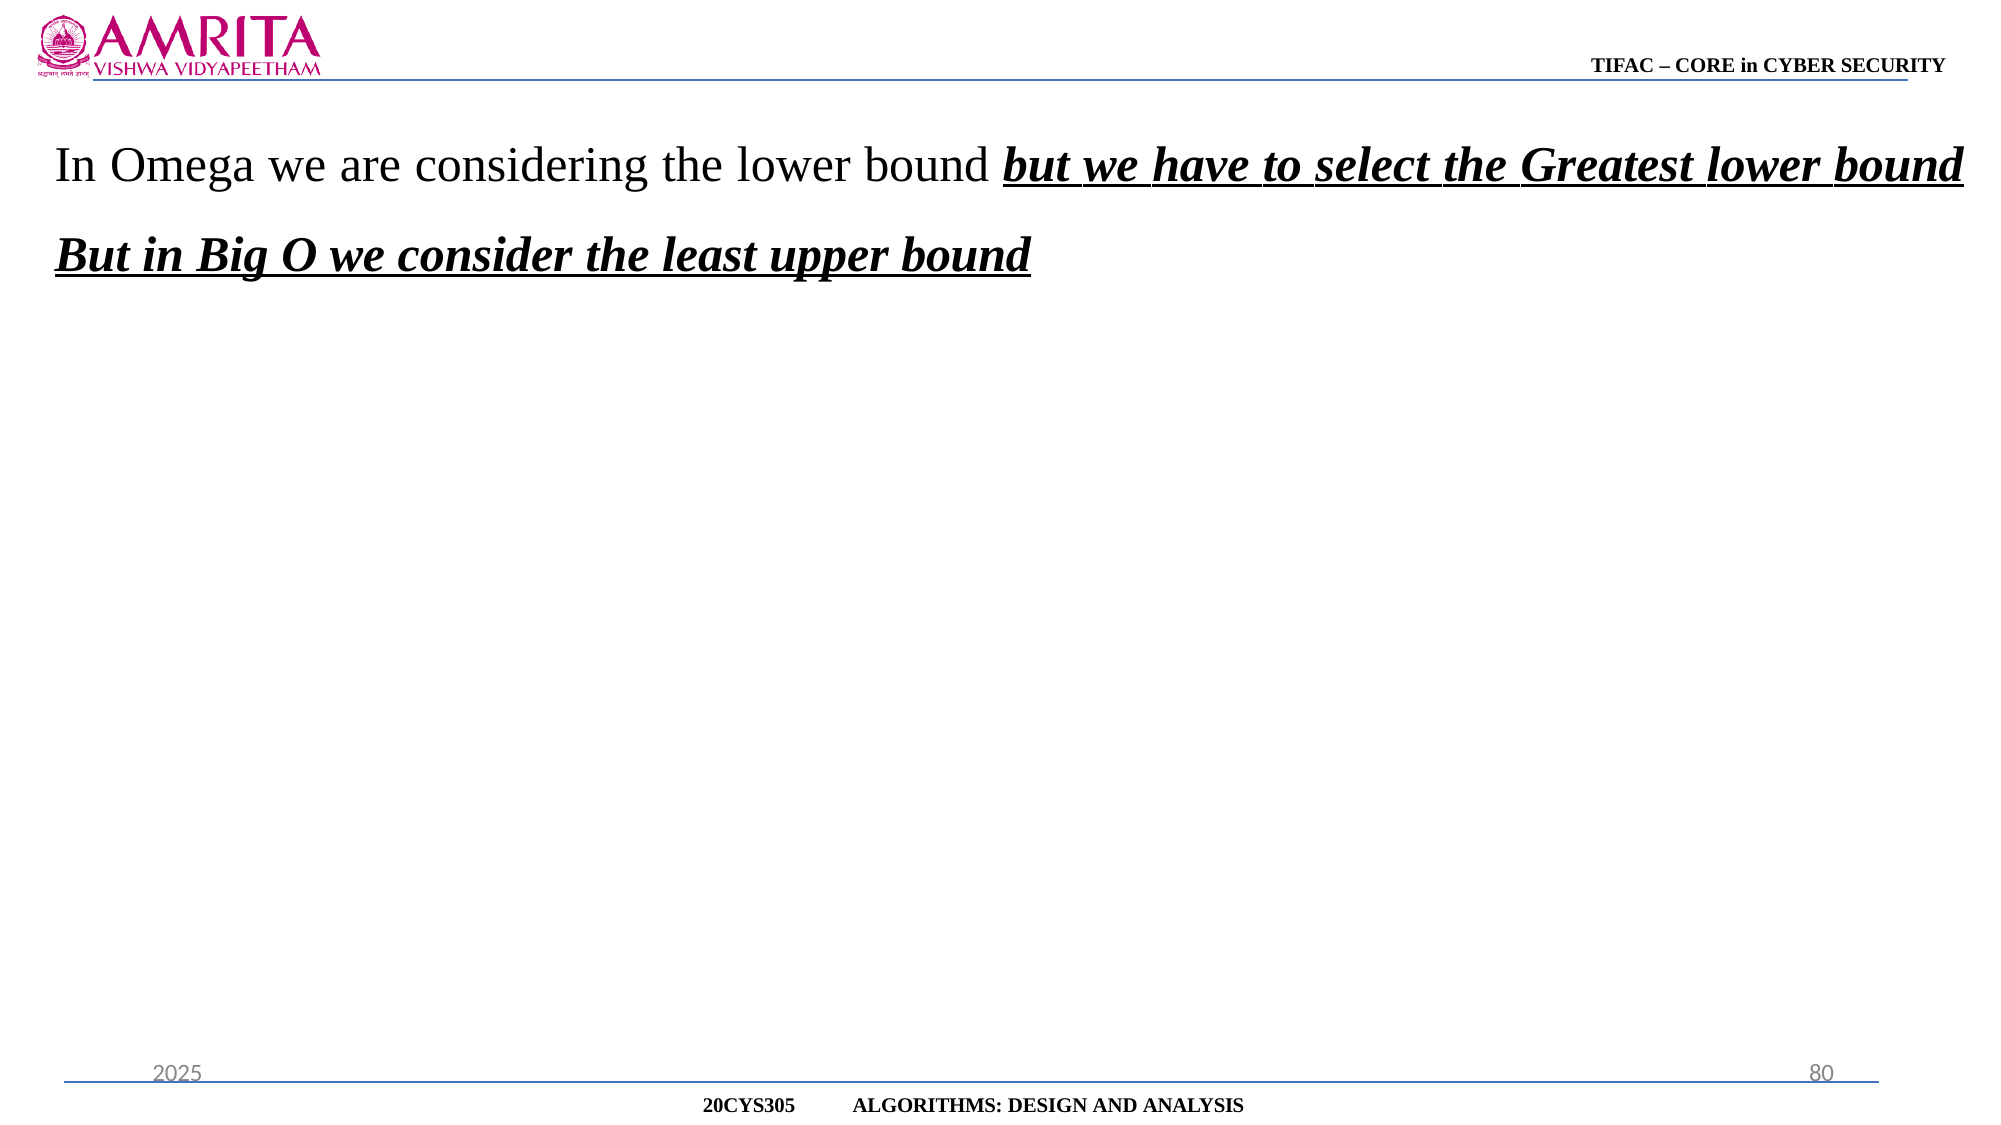

TIFAC – CORE in CYBER SECURITY
# In Omega we are considering the lower bound but we have to select the Greatest lower bound But in Big O we consider the least upper bound
2025
80
20CYS305
ALGORITHMS: DESIGN AND ANALYSIS